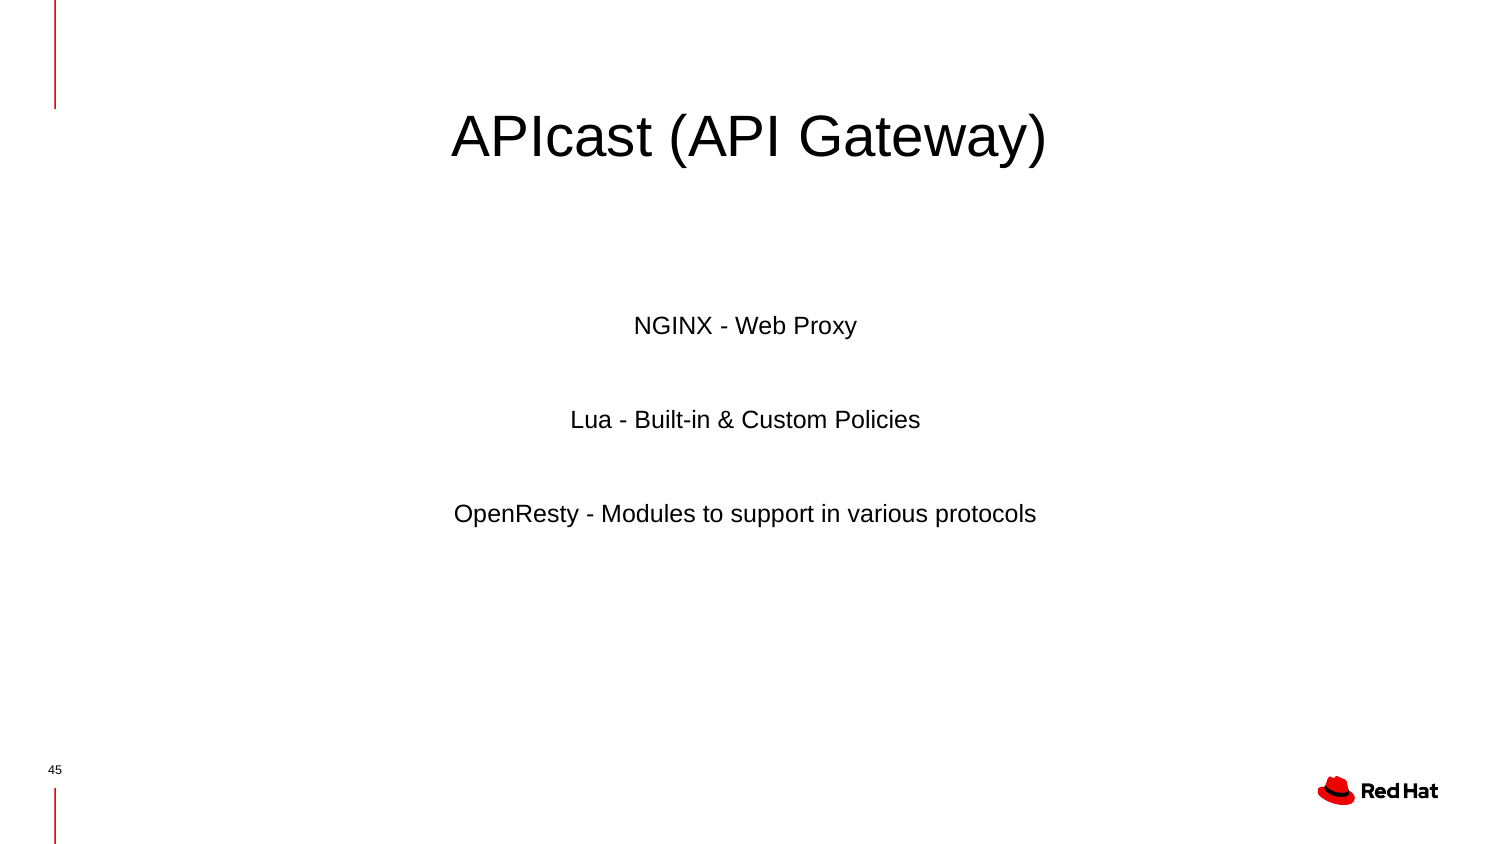

# APIcast (API Gateway)

NGINX - Web Proxy

Lua - Built-in & Custom Policies

OpenResty - Modules to support in various protocols
45